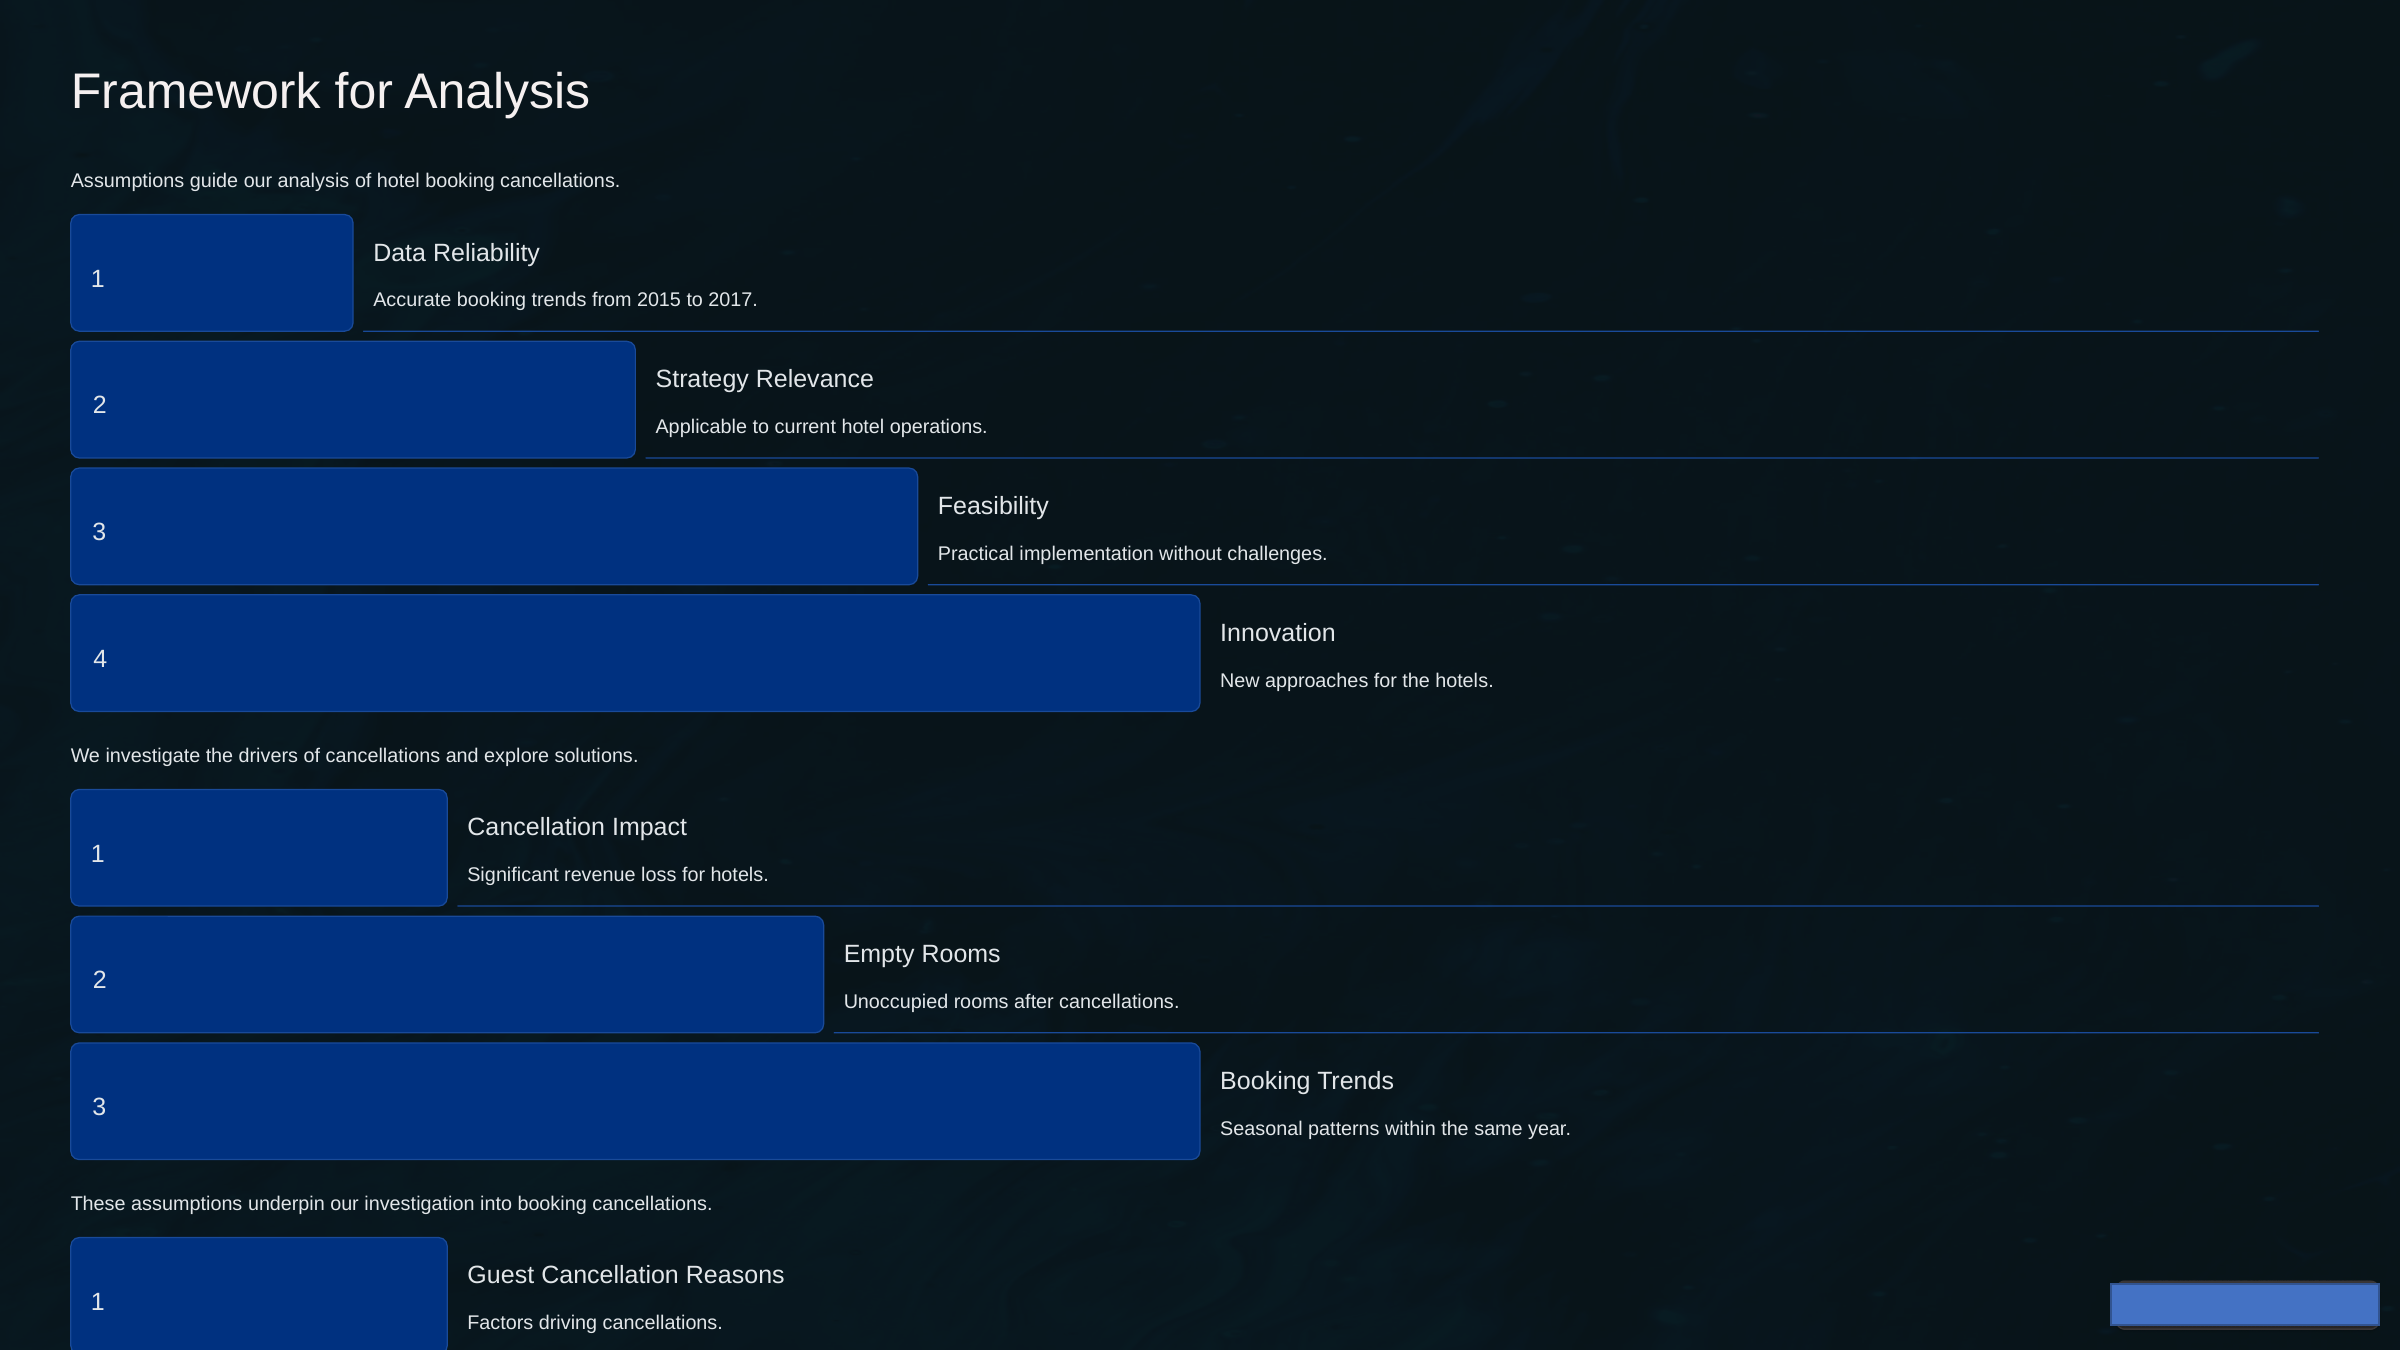

Framework for Analysis
Assumptions guide our analysis of hotel booking cancellations.

Data Reliability
1
Accurate booking trends from 2015 to 2017.

Strategy Relevance
2
Applicable to current hotel operations.

Feasibility
3
Practical implementation without challenges.

Innovation
4
New approaches for the hotels.
We investigate the drivers of cancellations and explore solutions.

Cancellation Impact
1
Significant revenue loss for hotels.

Empty Rooms
2
Unoccupied rooms after cancellations.

Booking Trends
3
Seasonal patterns within the same year.
These assumptions underpin our investigation into booking cancellations.

Guest Cancellation Reasons
1

Factors driving cancellations.

Cancellation Reduction Strategies
2
Minimizing cancellations.

Pricing and Offer Optimization
3
Attracting guests through pricing and promotions.
The primary goal is to minimize cancellations, maximize room occupancy, and enhance revenue.